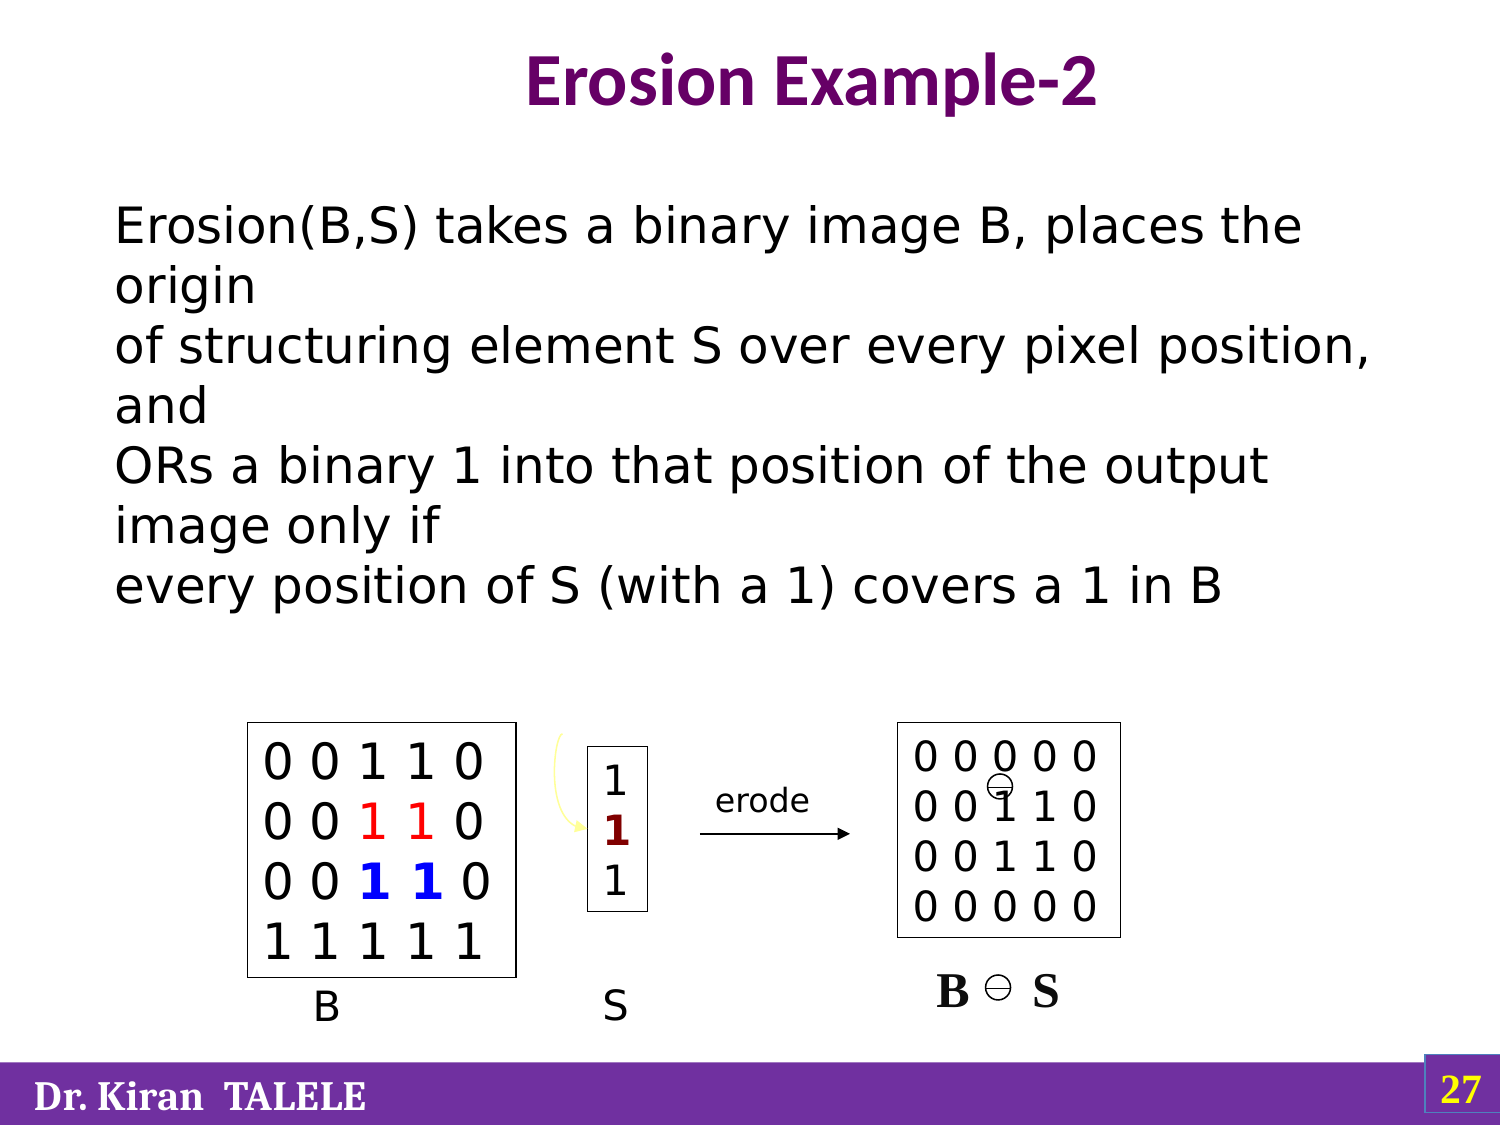

# Erosion Example-2
Erosion(B,S) takes a binary image B, places the origin
of structuring element S over every pixel position, and
ORs a binary 1 into that position of the output image only if
every position of S (with a 1) covers a 1 in B
0 0 1 1 0
0 0 1 1 0
0 0 1 1 0
1 1 1 1 1
0 0 0 0 0
0 0 1 1 0
0 0 1 1 0
0 0 0 0 0
1
1
1
erode

B     S

S
B
27
27
  Dr. Kiran  TALELE